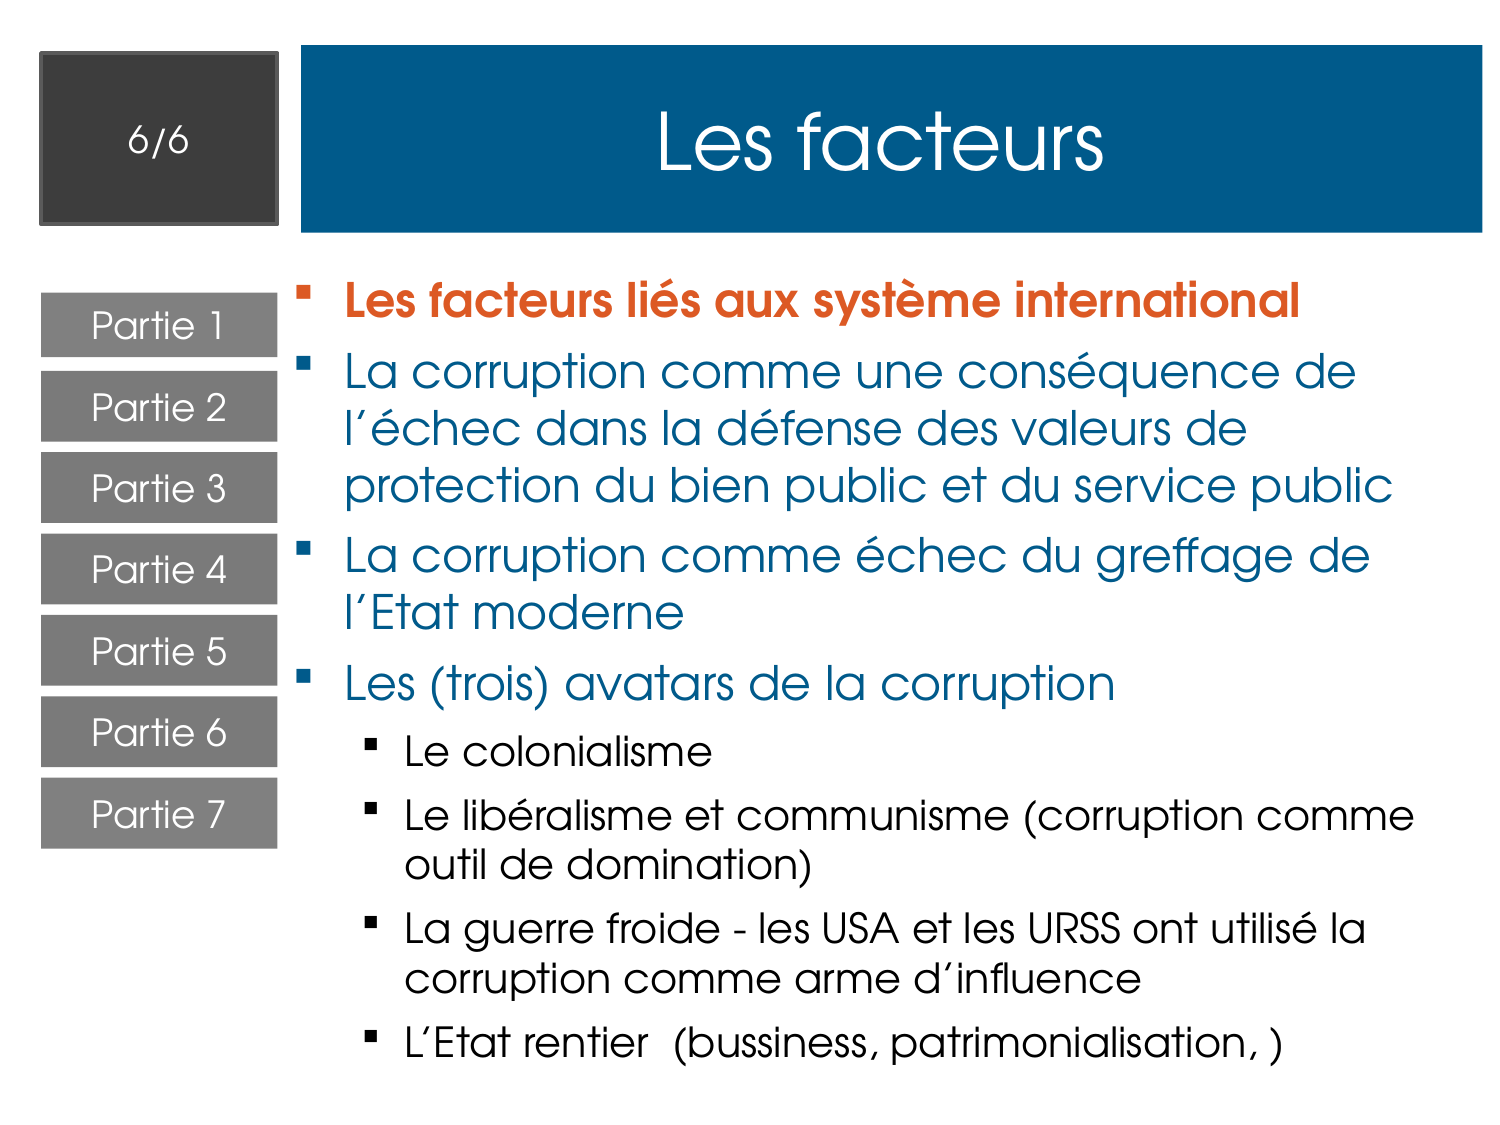

# Les facteurs
6/6
Les facteurs liés aux système international
La corruption comme une conséquence de l’échec dans la défense des valeurs de protection du bien public et du service public
La corruption comme échec du greffage de l’Etat moderne
Les (trois) avatars de la corruption
Le colonialisme
Le libéralisme et communisme (corruption comme outil de domination)
La guerre froide - les USA et les URSS ont utilisé la corruption comme arme d’influence
L’Etat rentier  (bussiness, patrimonialisation, )
Partie 1
Partie 2
Partie 3
Partie 4
Partie 5
Partie 6
Partie 7